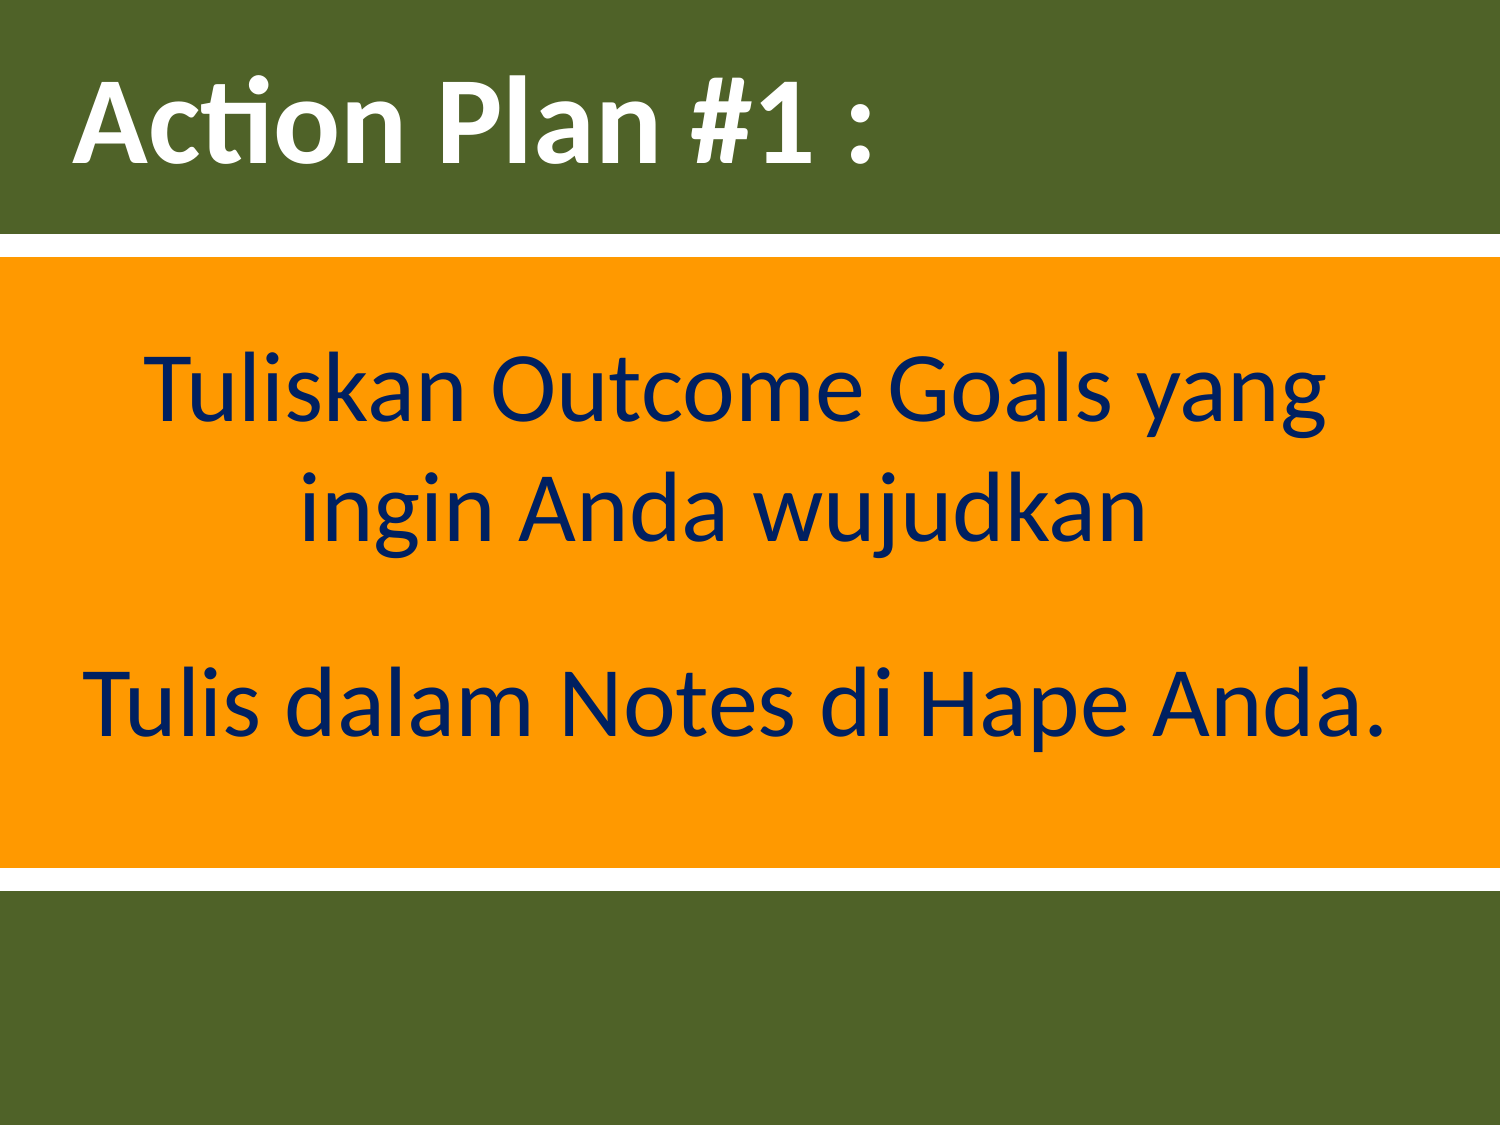

Action Plan #1 :

Tuliskan Outcome Goals yang ingin Anda wujudkan
Tulis dalam Notes di Hape Anda.